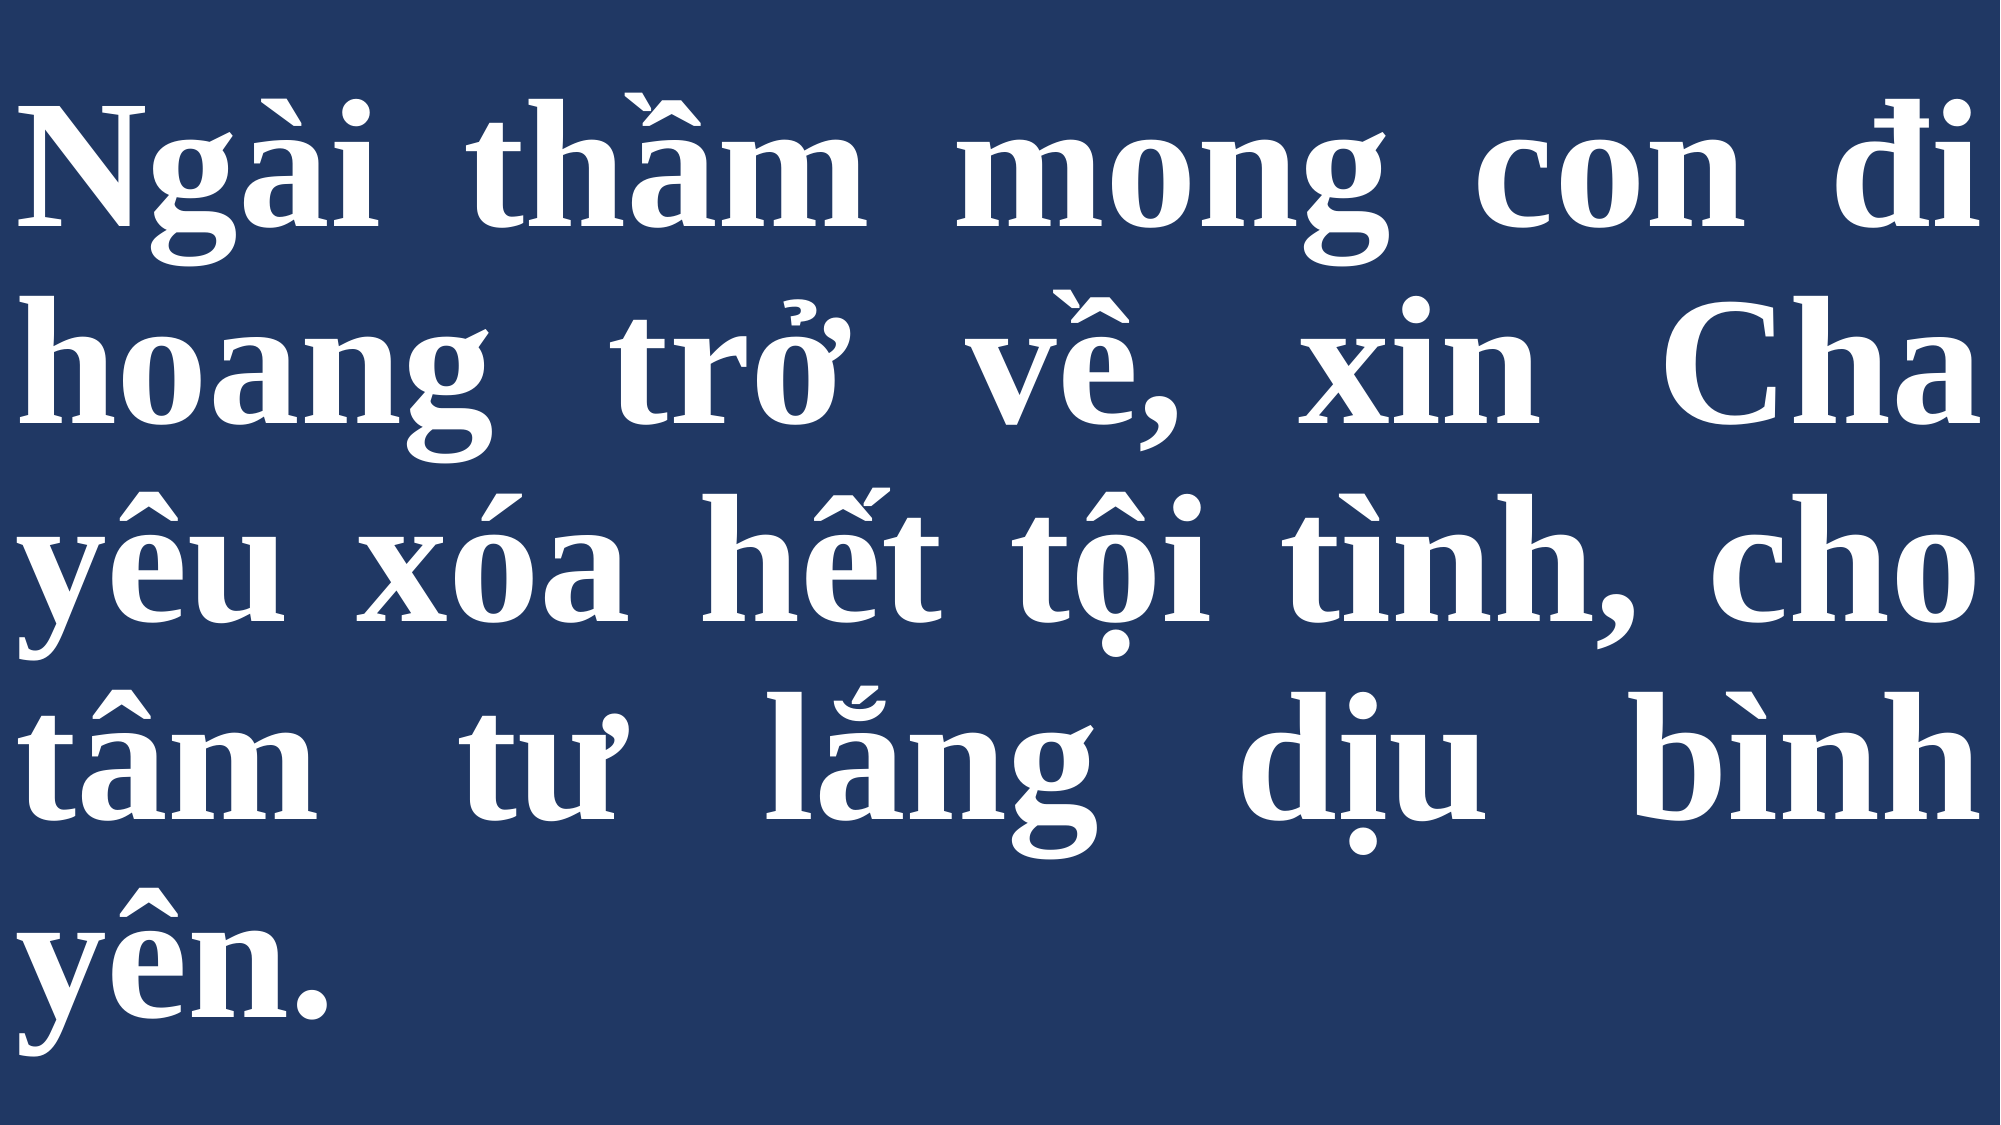

# Ngài thầm mong con đi hoang trở về, xin Cha yêu xóa hết tội tình, cho tâm tư lắng dịu bình yên.